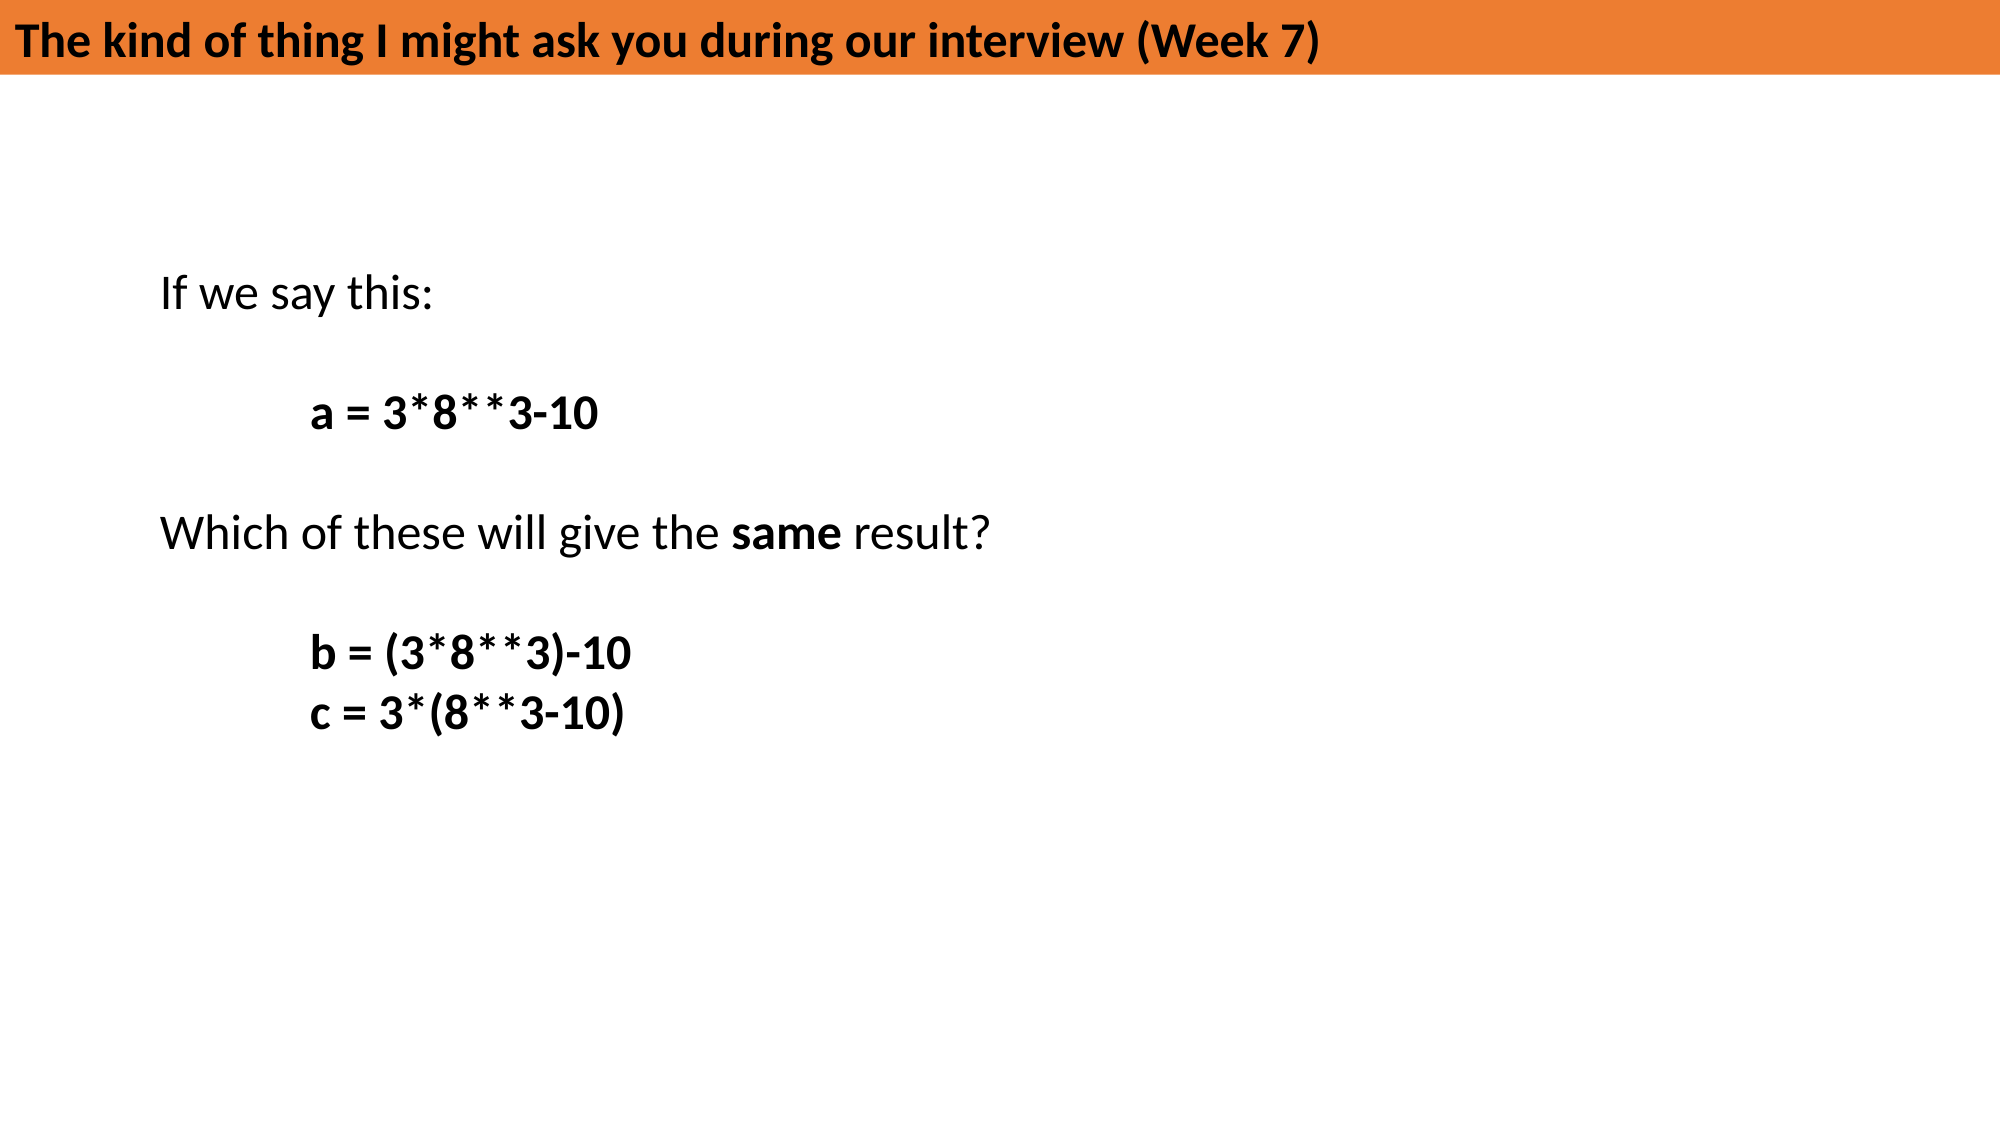

The kind of thing I might ask you during our interview (Week 7)
If we say this:

	a = 3*8**3-10

Which of these will give the same result?

	b = (3*8**3)-10
c = 3*(8**3-10)